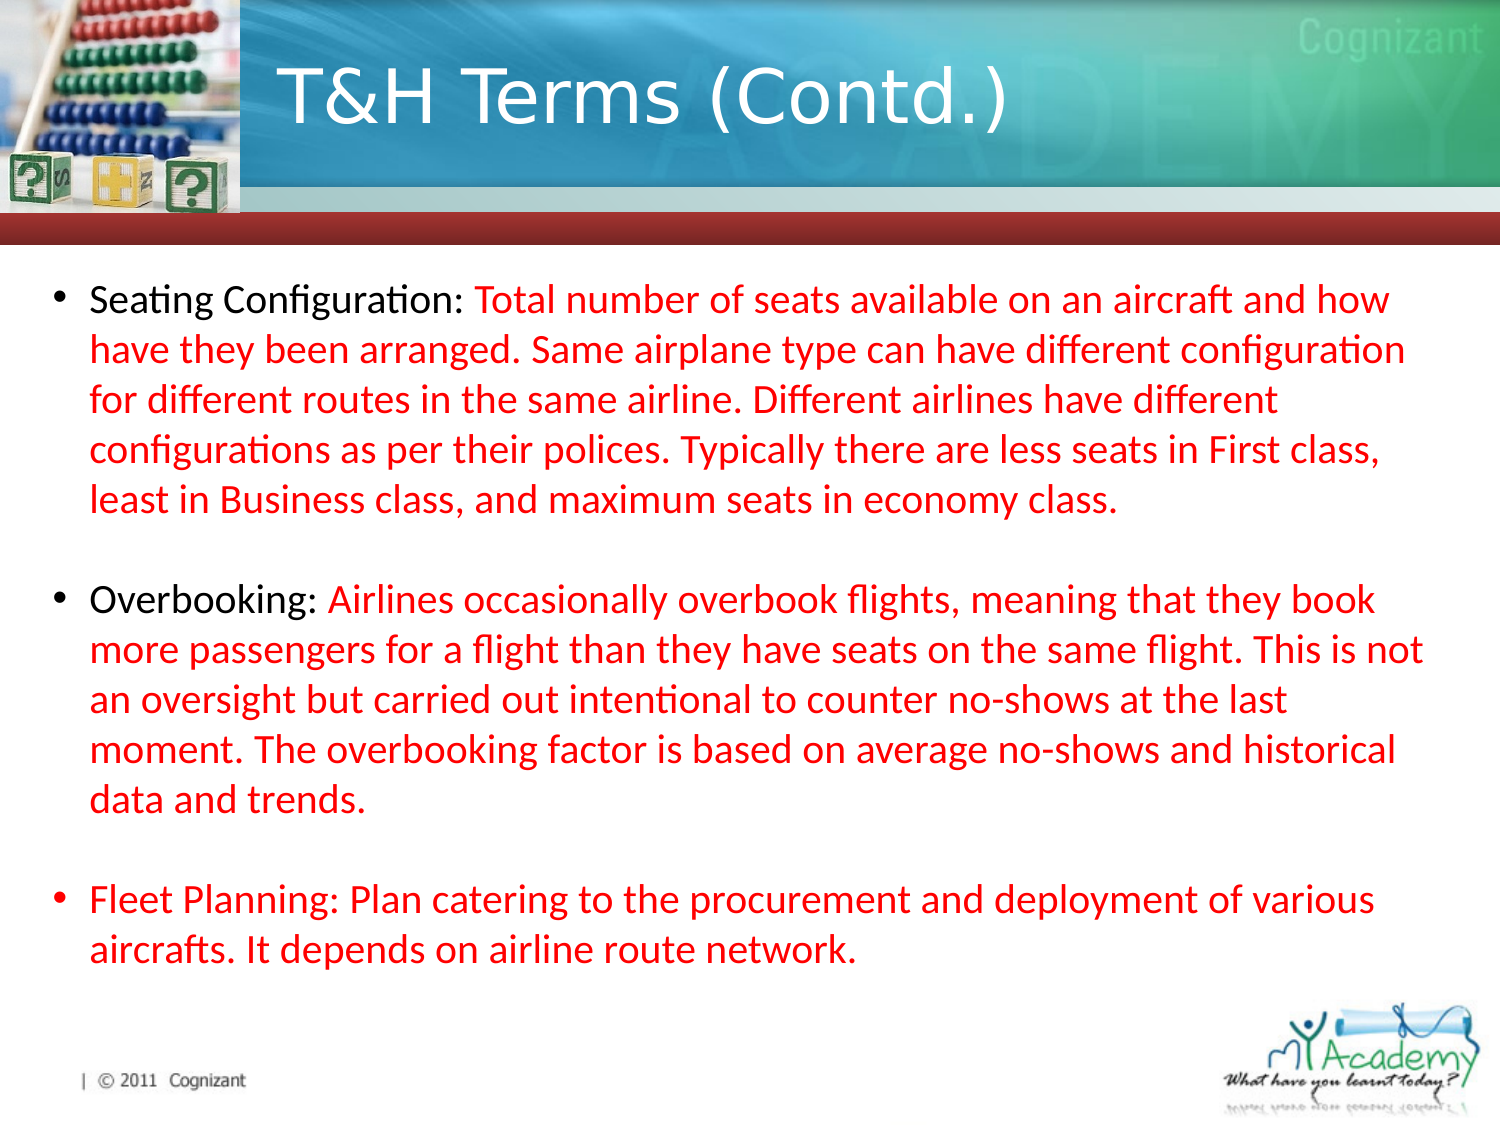

# T&H Terms (Contd.)
Seating Configuration: Total number of seats available on an aircraft and how have they been arranged. Same airplane type can have different configuration for different routes in the same airline. Different airlines have different configurations as per their polices. Typically there are less seats in First class, least in Business class, and maximum seats in economy class.

Overbooking: Airlines occasionally overbook flights, meaning that they book more passengers for a flight than they have seats on the same flight. This is not an oversight but carried out intentional to counter no-shows at the last moment. The overbooking factor is based on average no-shows and historical data and trends.

Fleet Planning: Plan catering to the procurement and deployment of various aircrafts. It depends on airline route network.